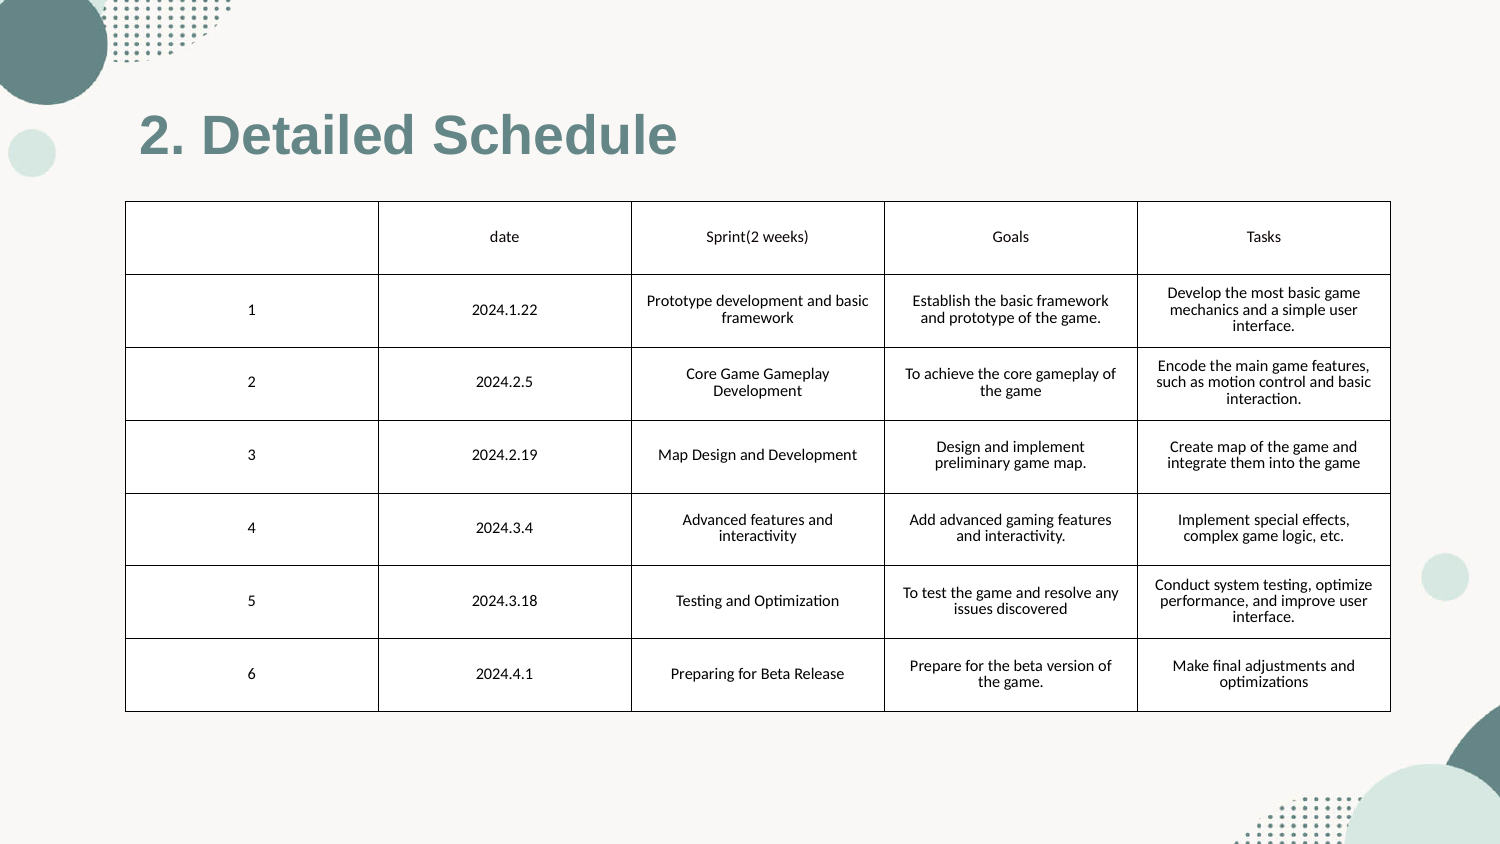

2. Detailed Schedule
|  | date | Sprint(2 weeks) | Goals | Tasks |
| --- | --- | --- | --- | --- |
| 1 | 2024.1.22 | Prototype development and basic framework | Establish the basic framework and prototype of the game. | Develop the most basic game mechanics and a simple user interface. |
| 2 | 2024.2.5 | Core Game Gameplay Development | To achieve the core gameplay of the game | Encode the main game features, such as motion control and basic interaction. |
| 3 | 2024.2.19 | Map Design and Development | Design and implement preliminary game map. | Create map of the game and integrate them into the game |
| 4 | 2024.3.4 | Advanced features and interactivity | Add advanced gaming features and interactivity. | Implement special effects, complex game logic, etc. |
| 5 | 2024.3.18 | Testing and Optimization | To test the game and resolve any issues discovered | Conduct system testing, optimize performance, and improve user interface. |
| 6 | 2024.4.1 | Preparing for Beta Release | Prepare for the beta version of the game. | Make final adjustments and optimizations |